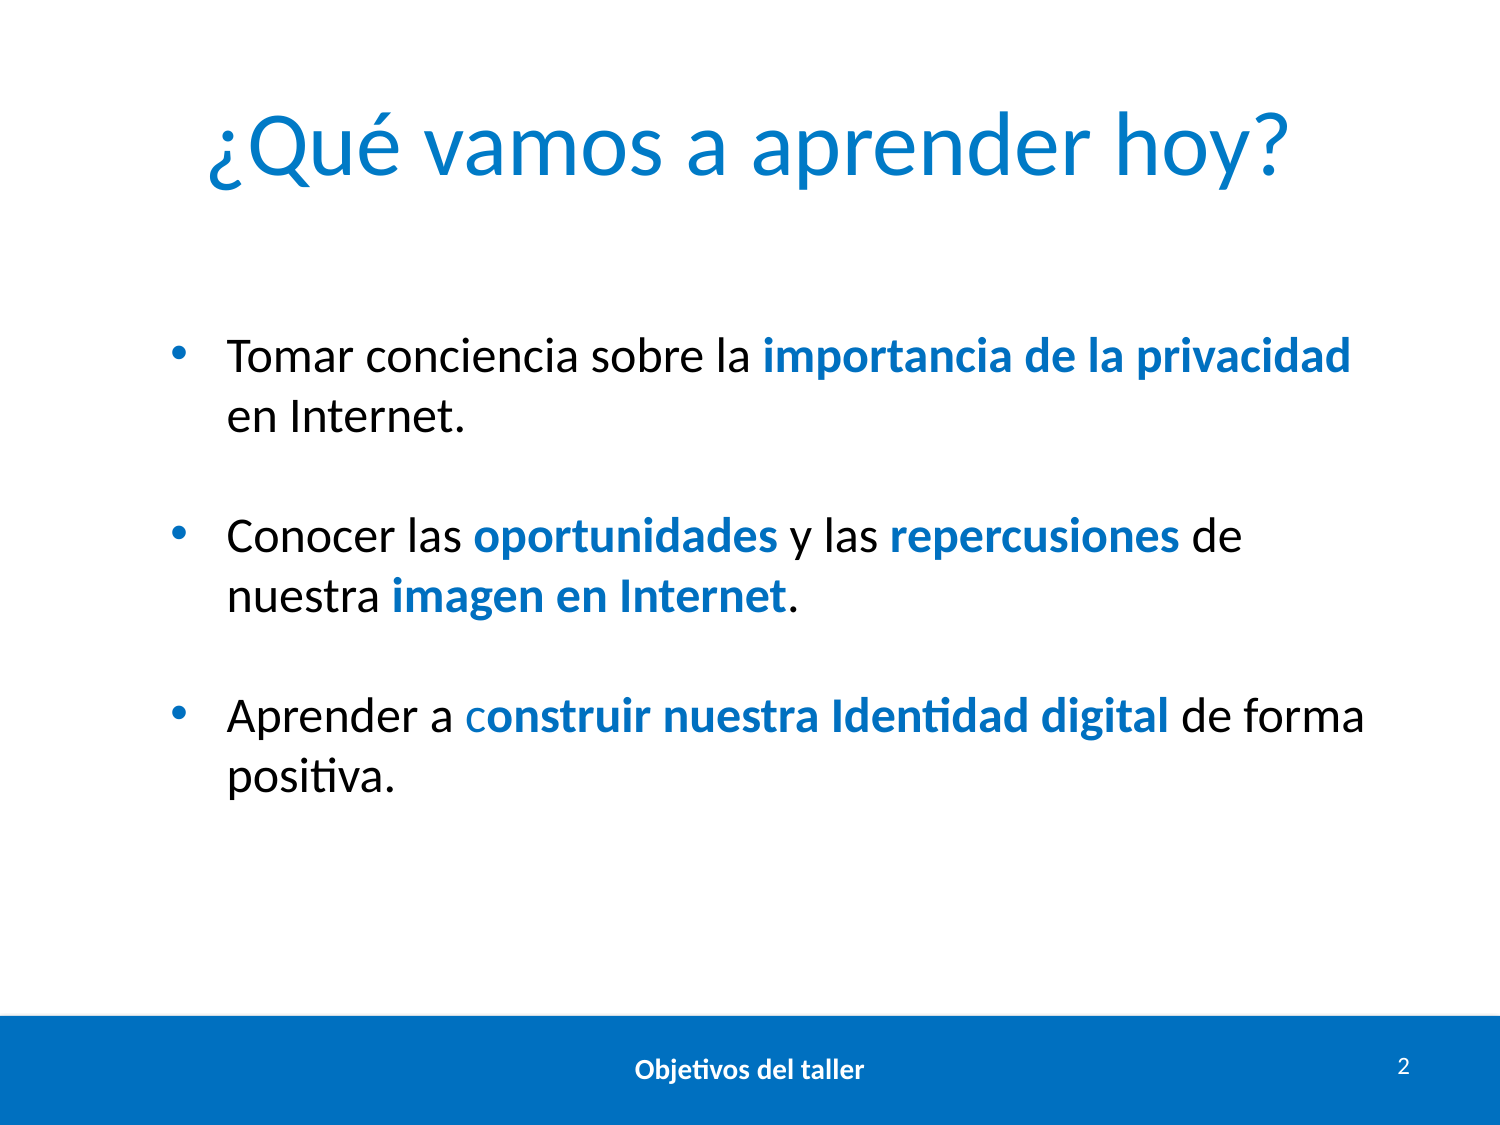

# ¿Qué vamos a aprender hoy?

Tomar conciencia sobre la importancia de la privacidad en Internet.

Conocer las oportunidades y las repercusiones de nuestra imagen en Internet.

Aprender a construir nuestra Identidad digital de forma positiva.

Objetivos del taller
2